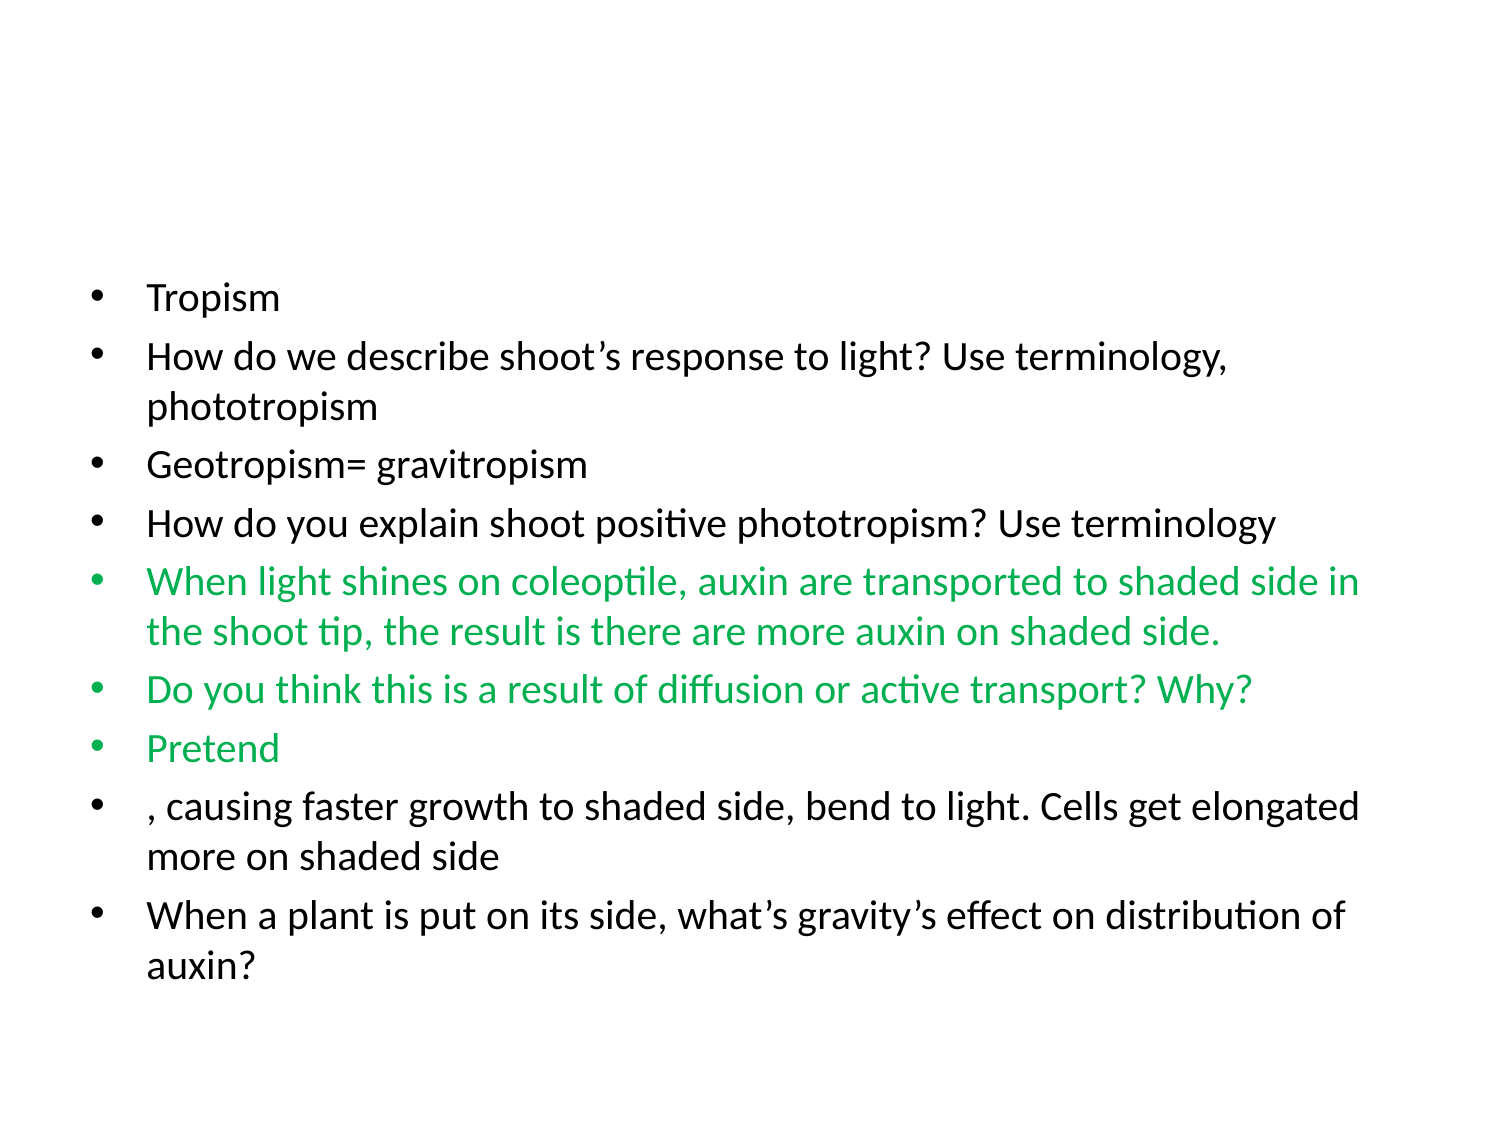

#
Tropism
How do we describe shoot’s response to light? Use terminology, phototropism
Geotropism= gravitropism
How do you explain shoot positive phototropism? Use terminology
When light shines on coleoptile, auxin are transported to shaded side in the shoot tip, the result is there are more auxin on shaded side.
Do you think this is a result of diffusion or active transport? Why?
Pretend
, causing faster growth to shaded side, bend to light. Cells get elongated more on shaded side
When a plant is put on its side, what’s gravity’s effect on distribution of auxin?